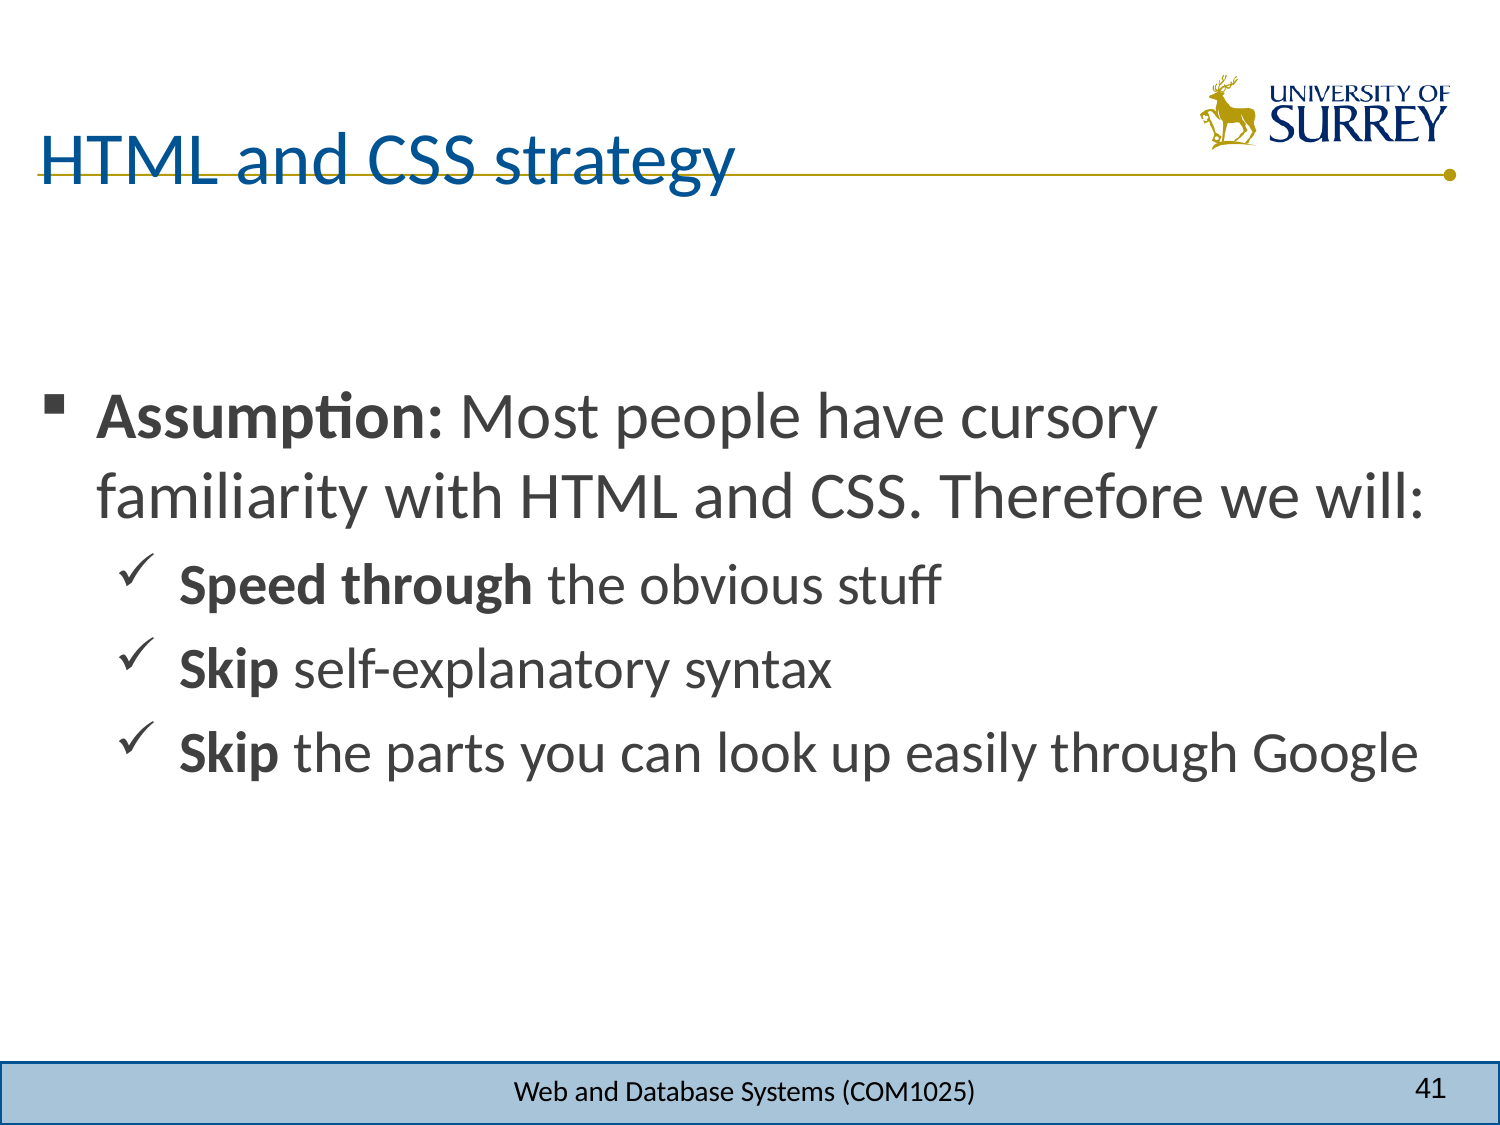

# HTML and CSS strategy
Assumption: Most people have cursory familiarity with HTML and CSS. Therefore we will:
Speed through the obvious stuff
Skip self-explanatory syntax
Skip the parts you can look up easily through Google
41
Web and Database Systems (COM1025)